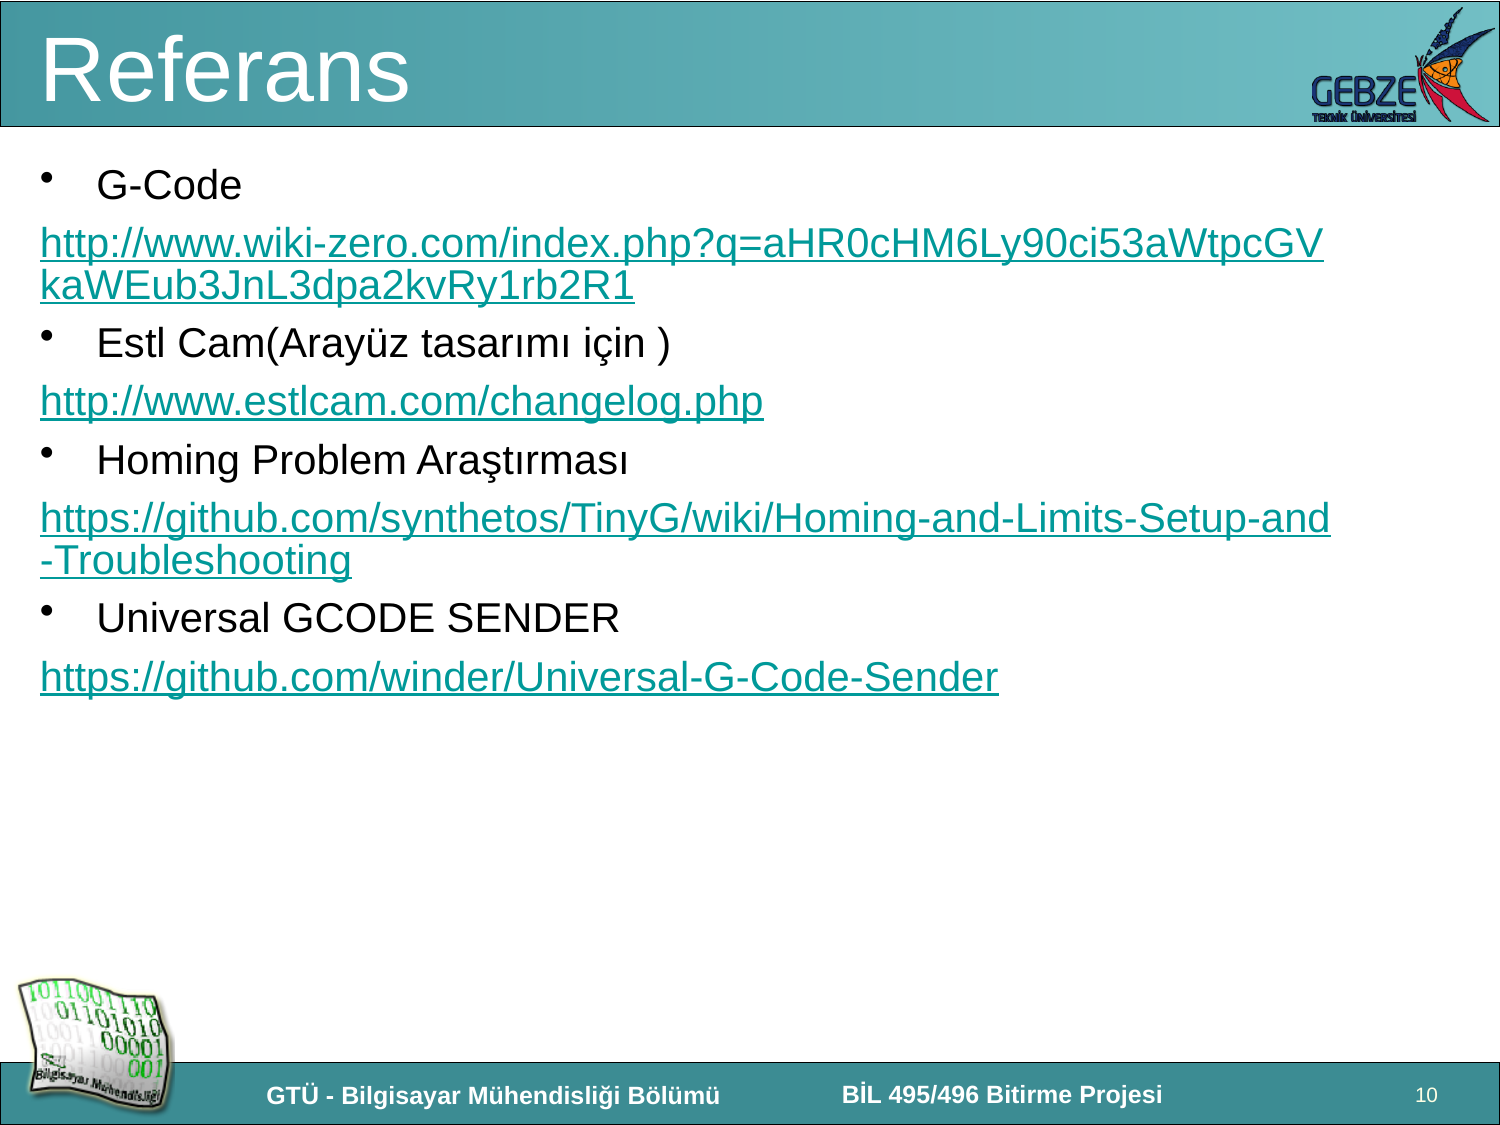

# Referans
G-Code
http://www.wiki-zero.com/index.php?q=aHR0cHM6Ly90ci53aWtpcGVkaWEub3JnL3dpa2kvRy1rb2R1
Estl Cam(Arayüz tasarımı için )
http://www.estlcam.com/changelog.php
Homing Problem Araştırması
https://github.com/synthetos/TinyG/wiki/Homing-and-Limits-Setup-and-Troubleshooting
Universal GCODE SENDER
https://github.com/winder/Universal-G-Code-Sender

10